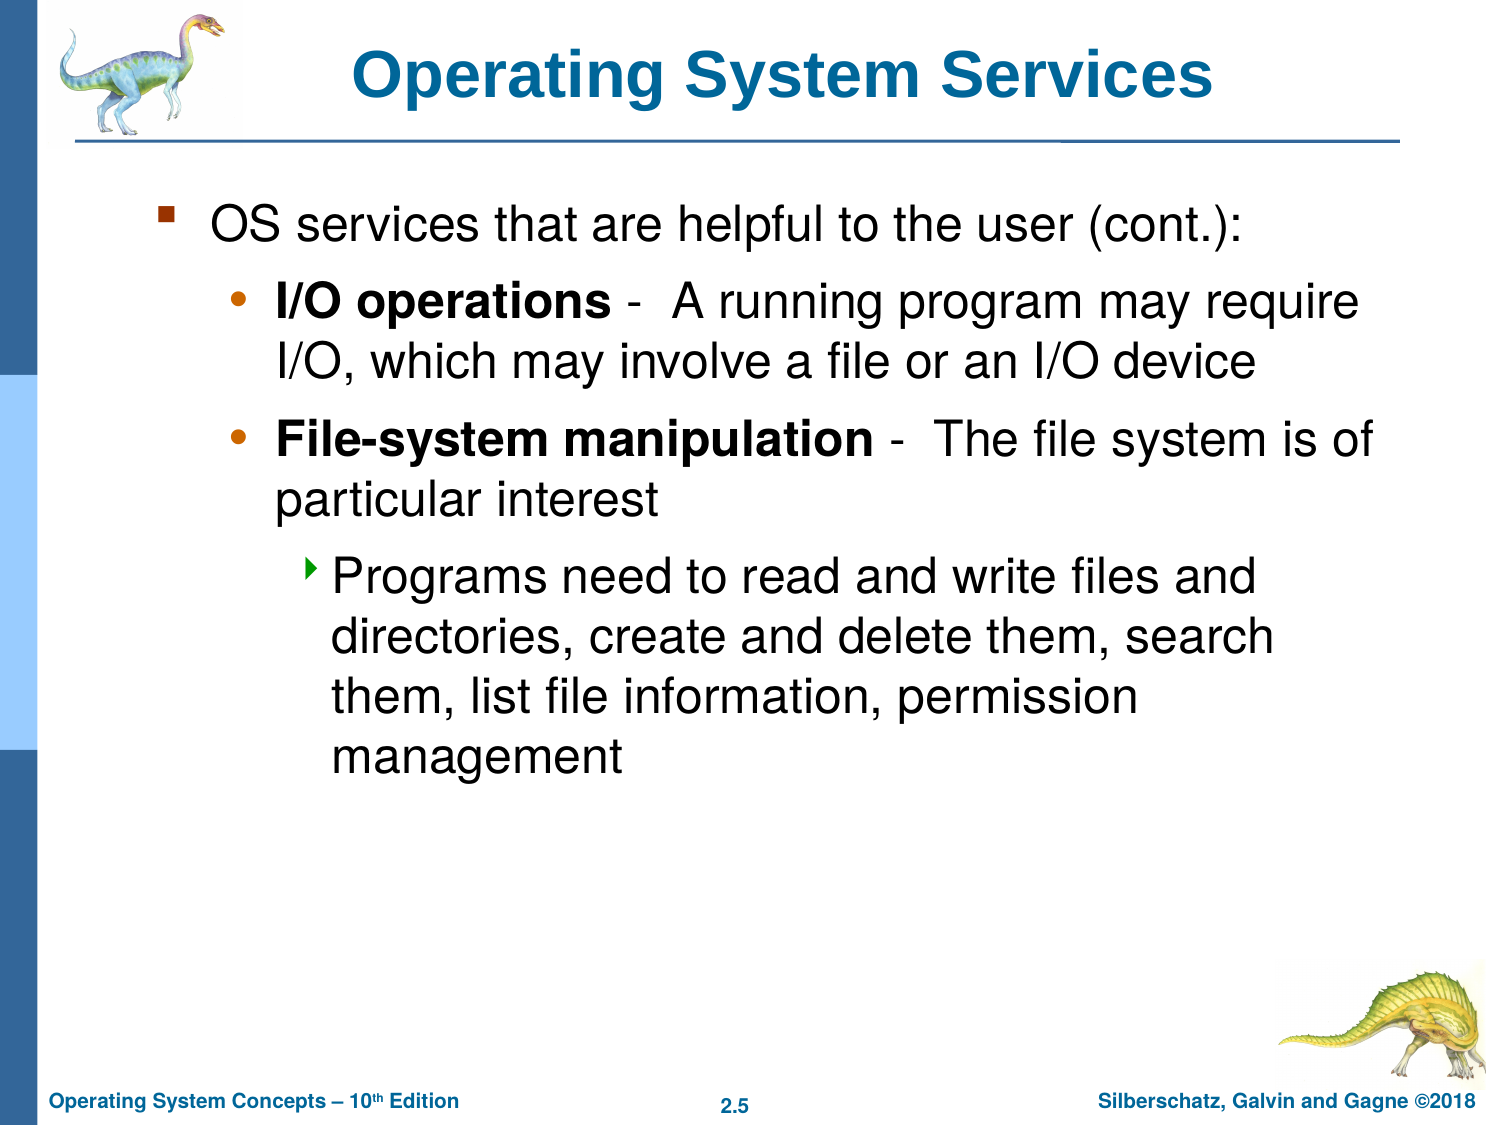

# Operating System Services
OS services that are helpful to the user (cont.):
I/O operations -  A running program may require I/O, which may involve a file or an I/O device
File-system manipulation -  The file system is of particular interest
Programs need to read and write files and directories, create and delete them, search them, list file information, permission management